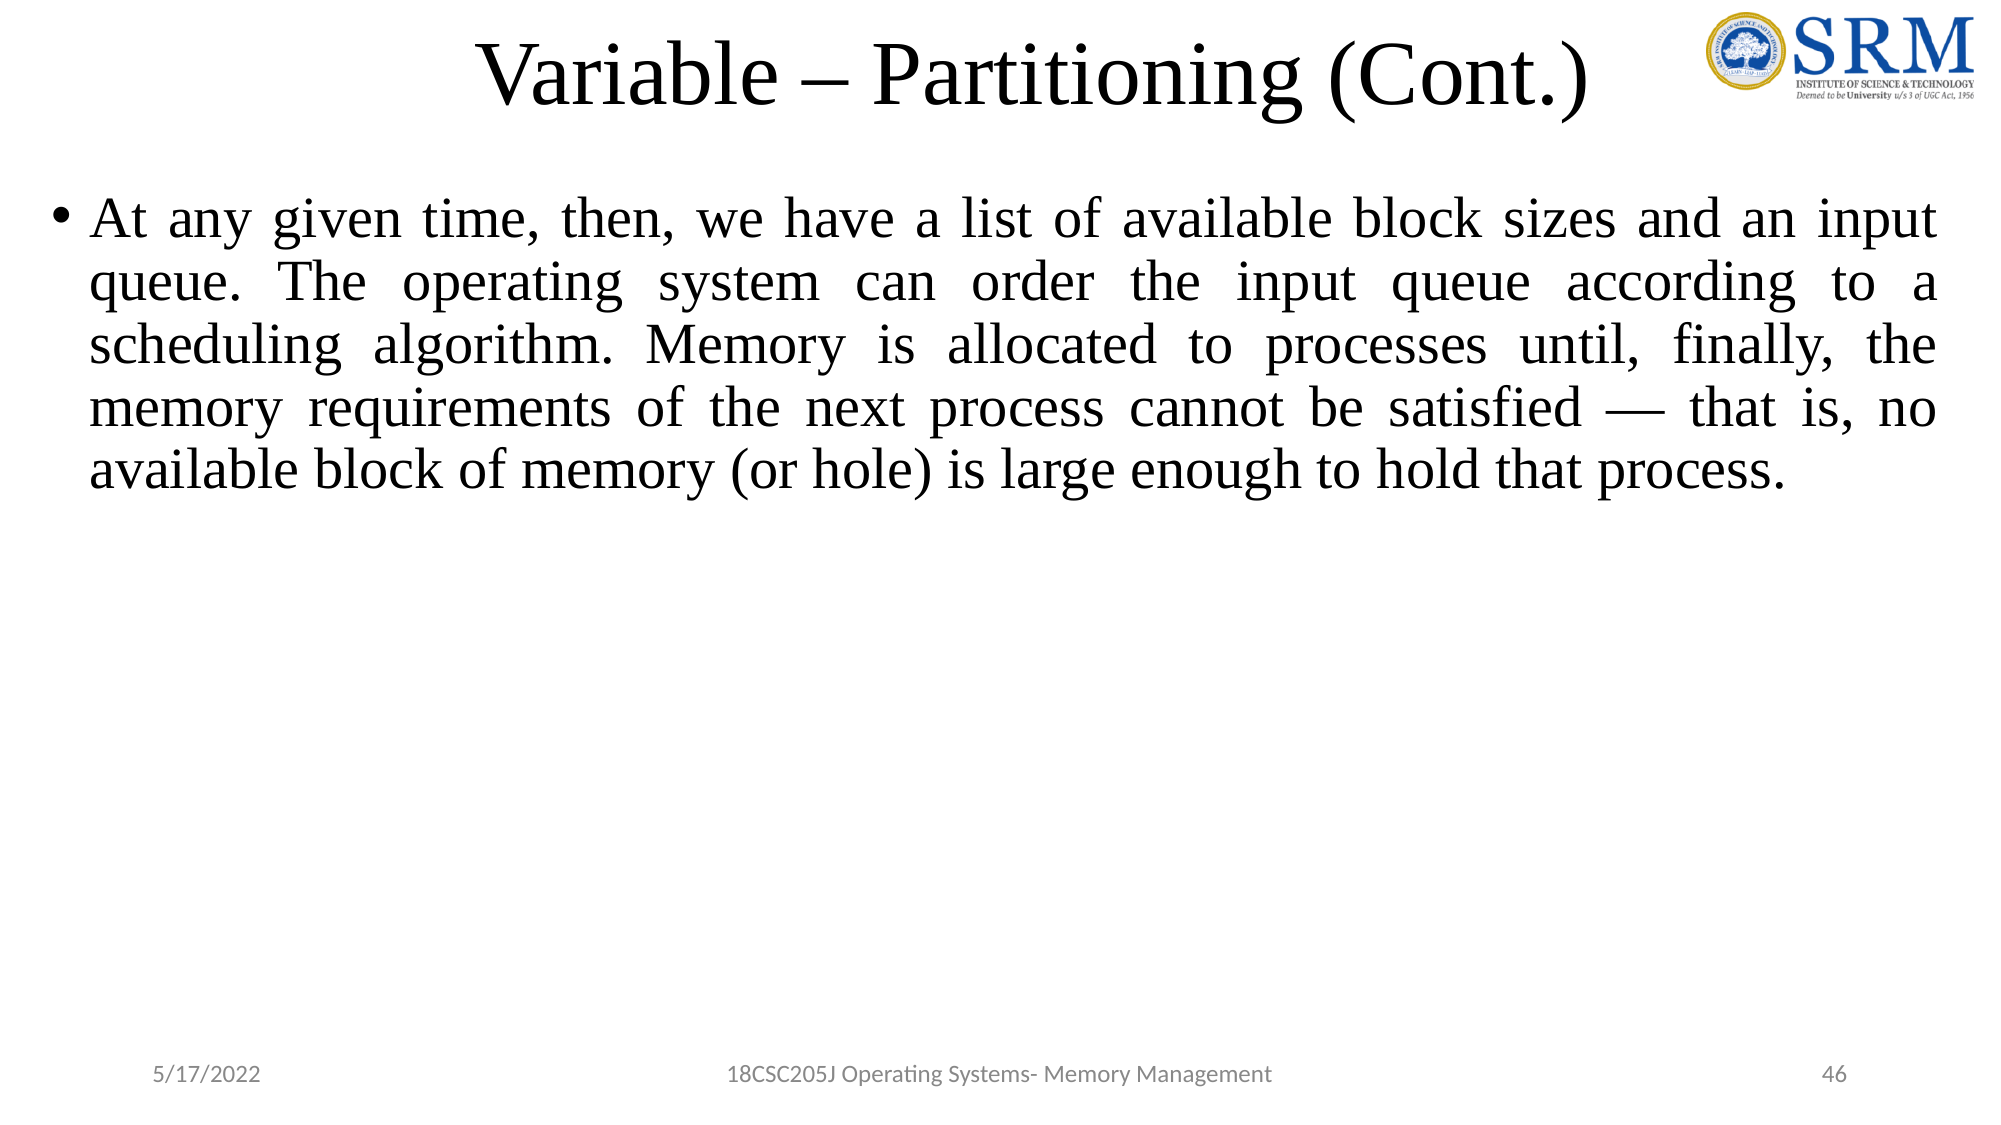

# Variable – Partitioning (Cont.)
At any given time, then, we have a list of available block sizes and an input queue. The operating system can order the input queue according to a scheduling algorithm. Memory is allocated to processes until, finally, the memory requirements of the next process cannot be satisfied — that is, no available block of memory (or hole) is large enough to hold that process.
5/17/2022
18CSC205J Operating Systems- Memory Management
46